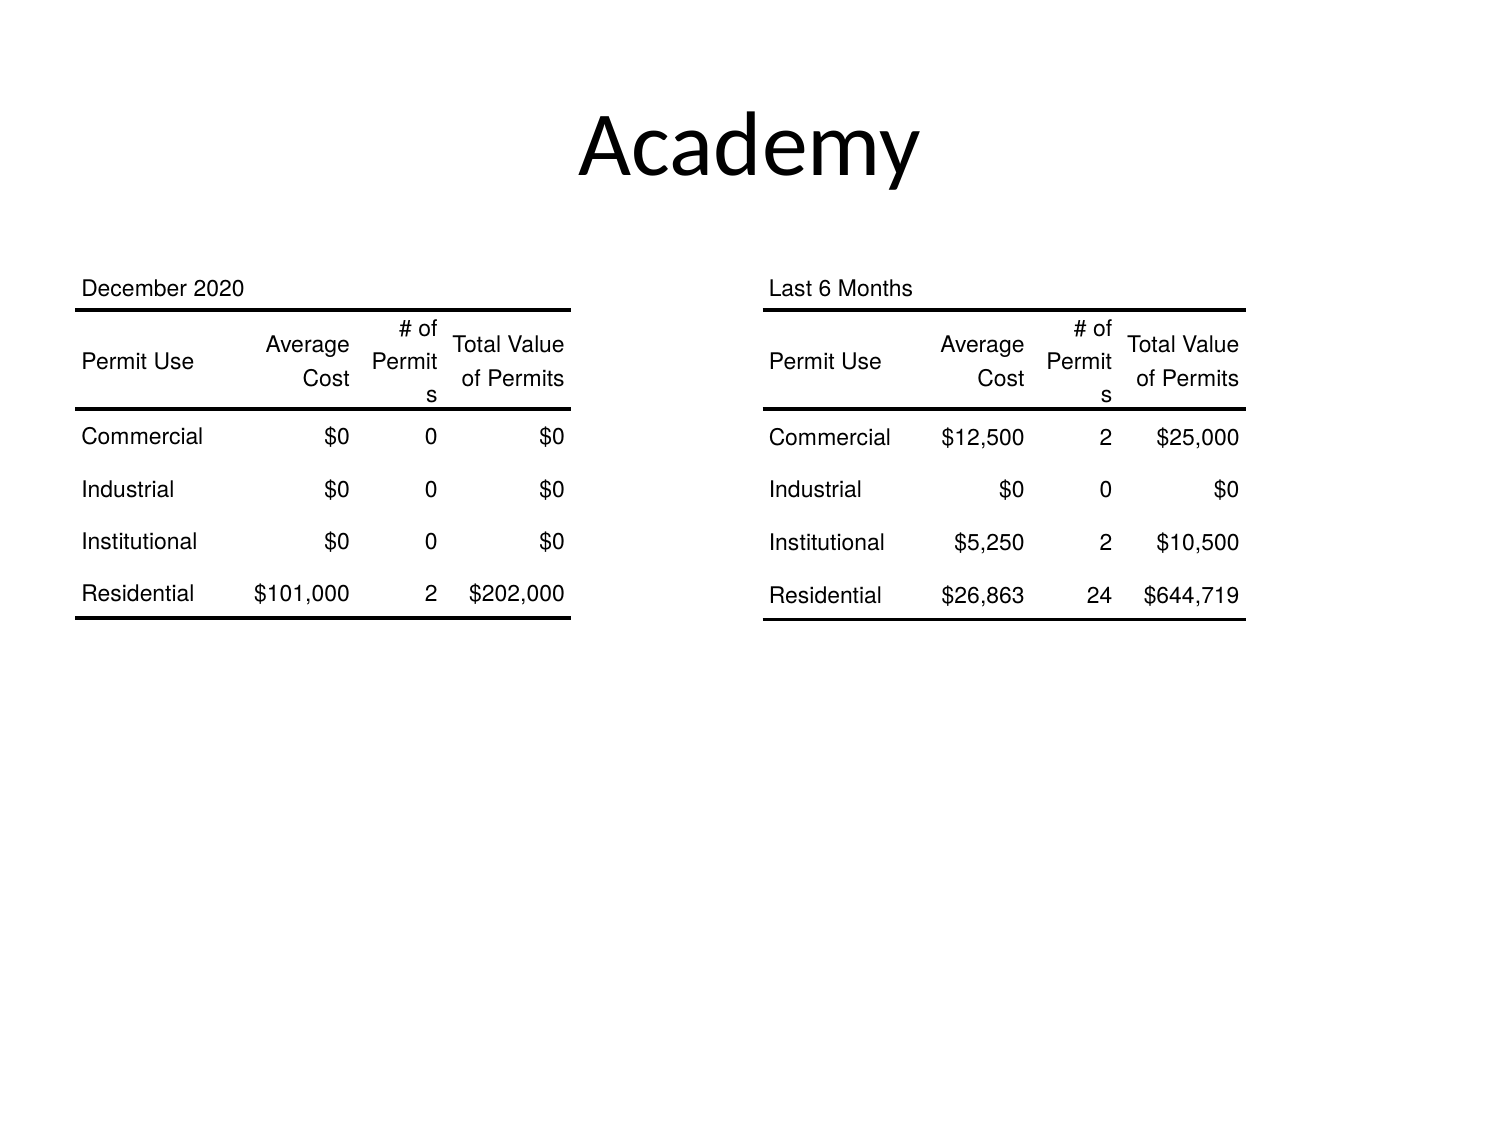

# Academy
| December 2020 | December 2020 | December 2020 | December 2020 |
| --- | --- | --- | --- |
| Permit Use | Average Cost | # of Permits | Total Value of Permits |
| Commercial | $0 | 0 | $0 |
| Industrial | $0 | 0 | $0 |
| Institutional | $0 | 0 | $0 |
| Residential | $101,000 | 2 | $202,000 |
| Last 6 Months | Last 6 Months | Last 6 Months | Last 6 Months |
| --- | --- | --- | --- |
| Permit Use | Average Cost | # of Permits | Total Value of Permits |
| Commercial | $12,500 | 2 | $25,000 |
| Industrial | $0 | 0 | $0 |
| Institutional | $5,250 | 2 | $10,500 |
| Residential | $26,863 | 24 | $644,719 |